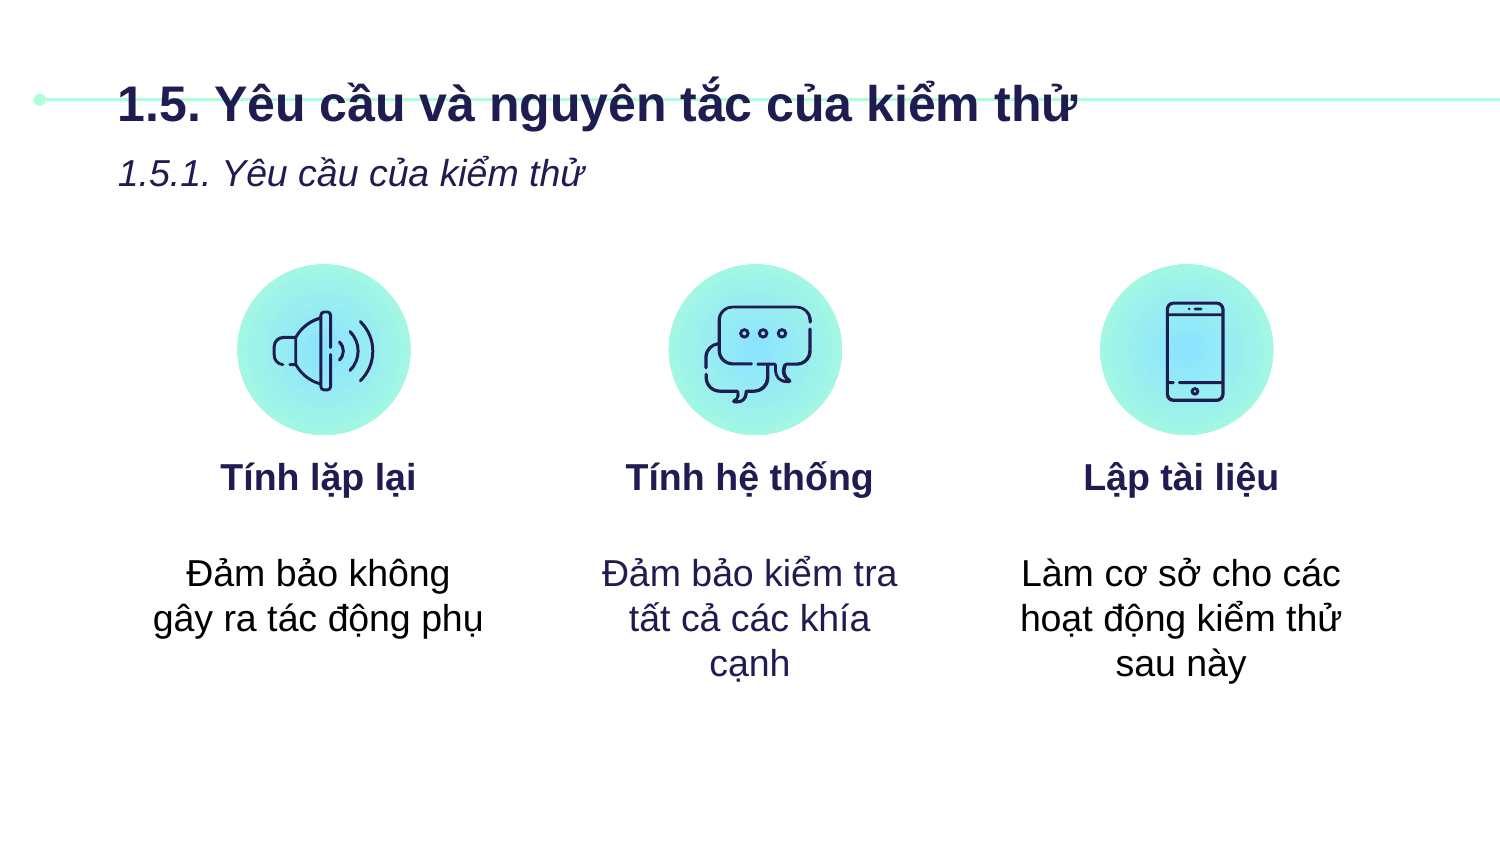

1.5. Yêu cầu và nguyên tắc của kiểm thử
1.5.1. Yêu cầu của kiểm thử

Tính lặp lại
Tính hệ thống
Lập tài liệu
Đảm bảo không gây ra tác động phụ
Đảm bảo kiểm tra tất cả các khía cạnh
Làm cơ sở cho các hoạt động kiểm thử sau này